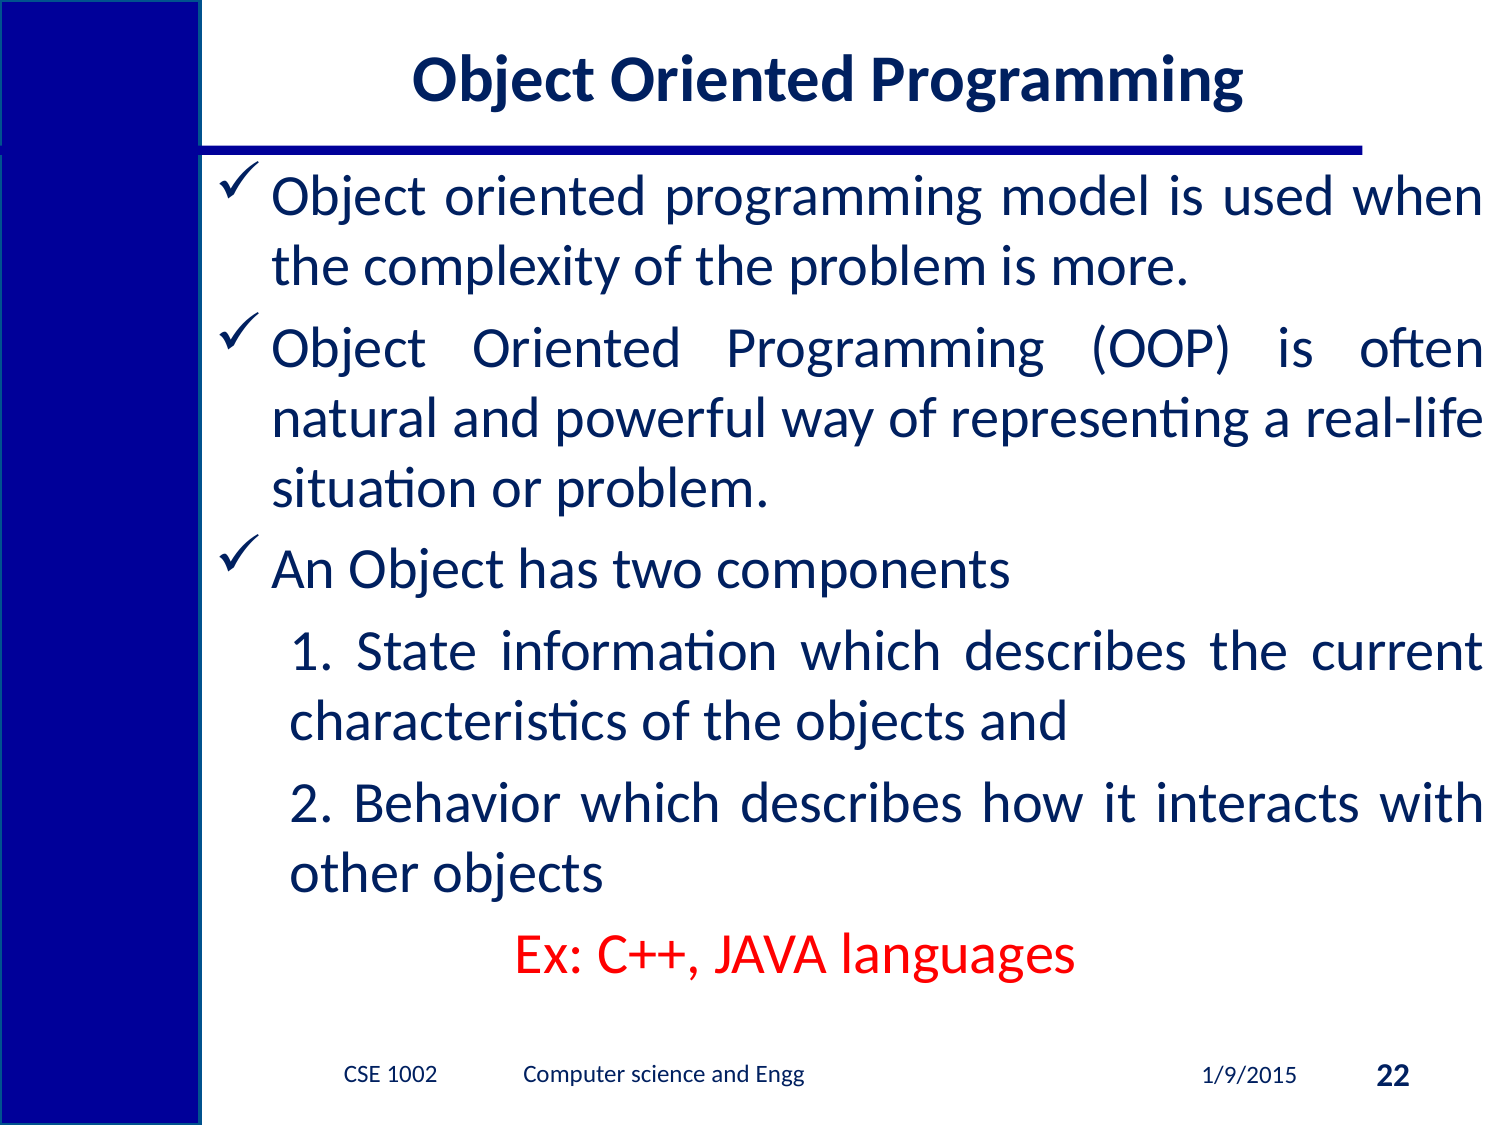

# Object Oriented Programming
Object oriented programming model is used when the complexity of the problem is more.
Object Oriented Programming (OOP) is often natural and powerful way of representing a real-life situation or problem.
An Object has two components
1. State information which describes the current characteristics of the objects and
2. Behavior which describes how it interacts with other objects
		Ex: C++, JAVA languages
CSE 1002               Computer science and Engg
22
1/9/2015